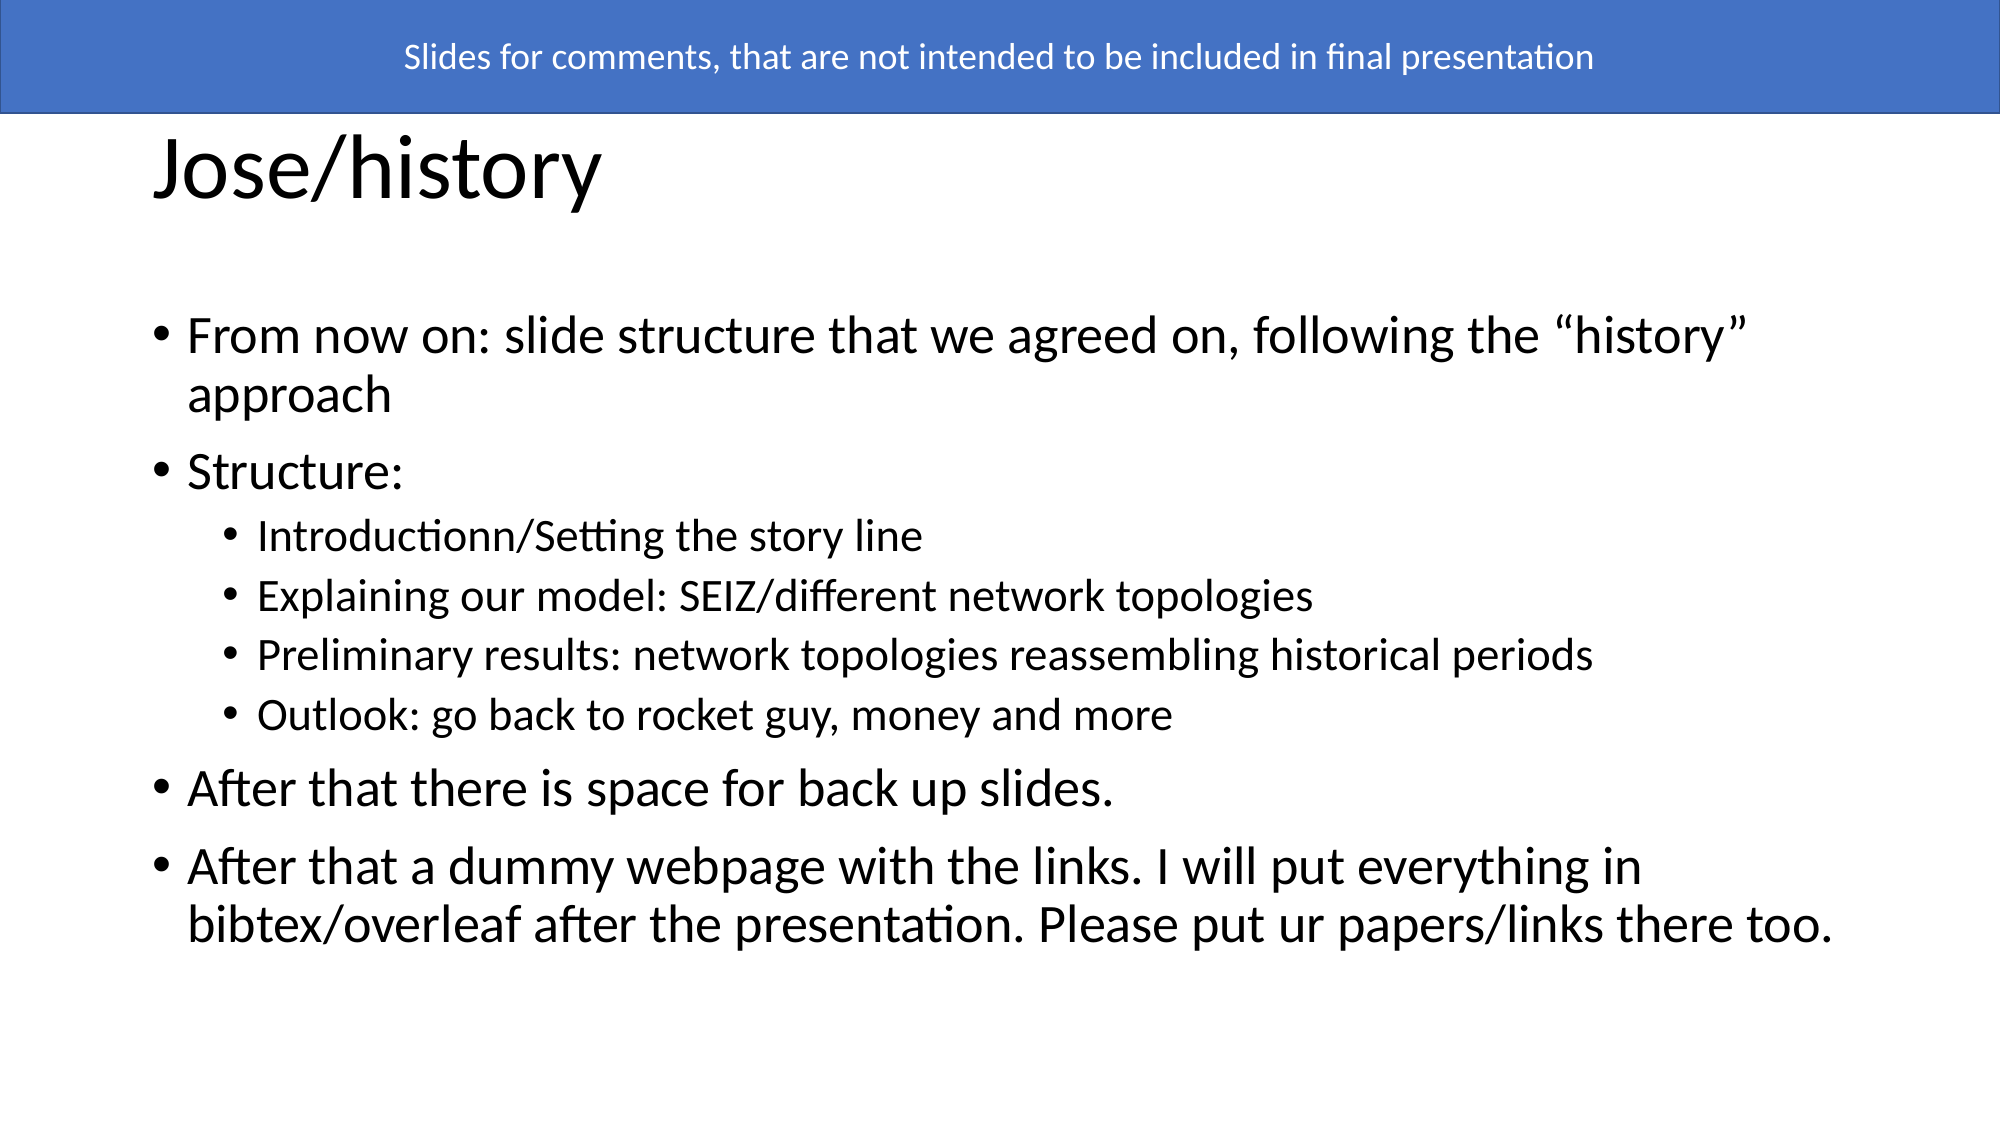

Slides for comments, that are not intended to be included in final presentation
# Jose/history
From now on: slide structure that we agreed on, following the “history” approach
Structure:
Introductionn/Setting the story line
Explaining our model: SEIZ/different network topologies
Preliminary results: network topologies reassembling historical periods
Outlook: go back to rocket guy, money and more
After that there is space for back up slides.
After that a dummy webpage with the links. I will put everything in bibtex/overleaf after the presentation. Please put ur papers/links there too.